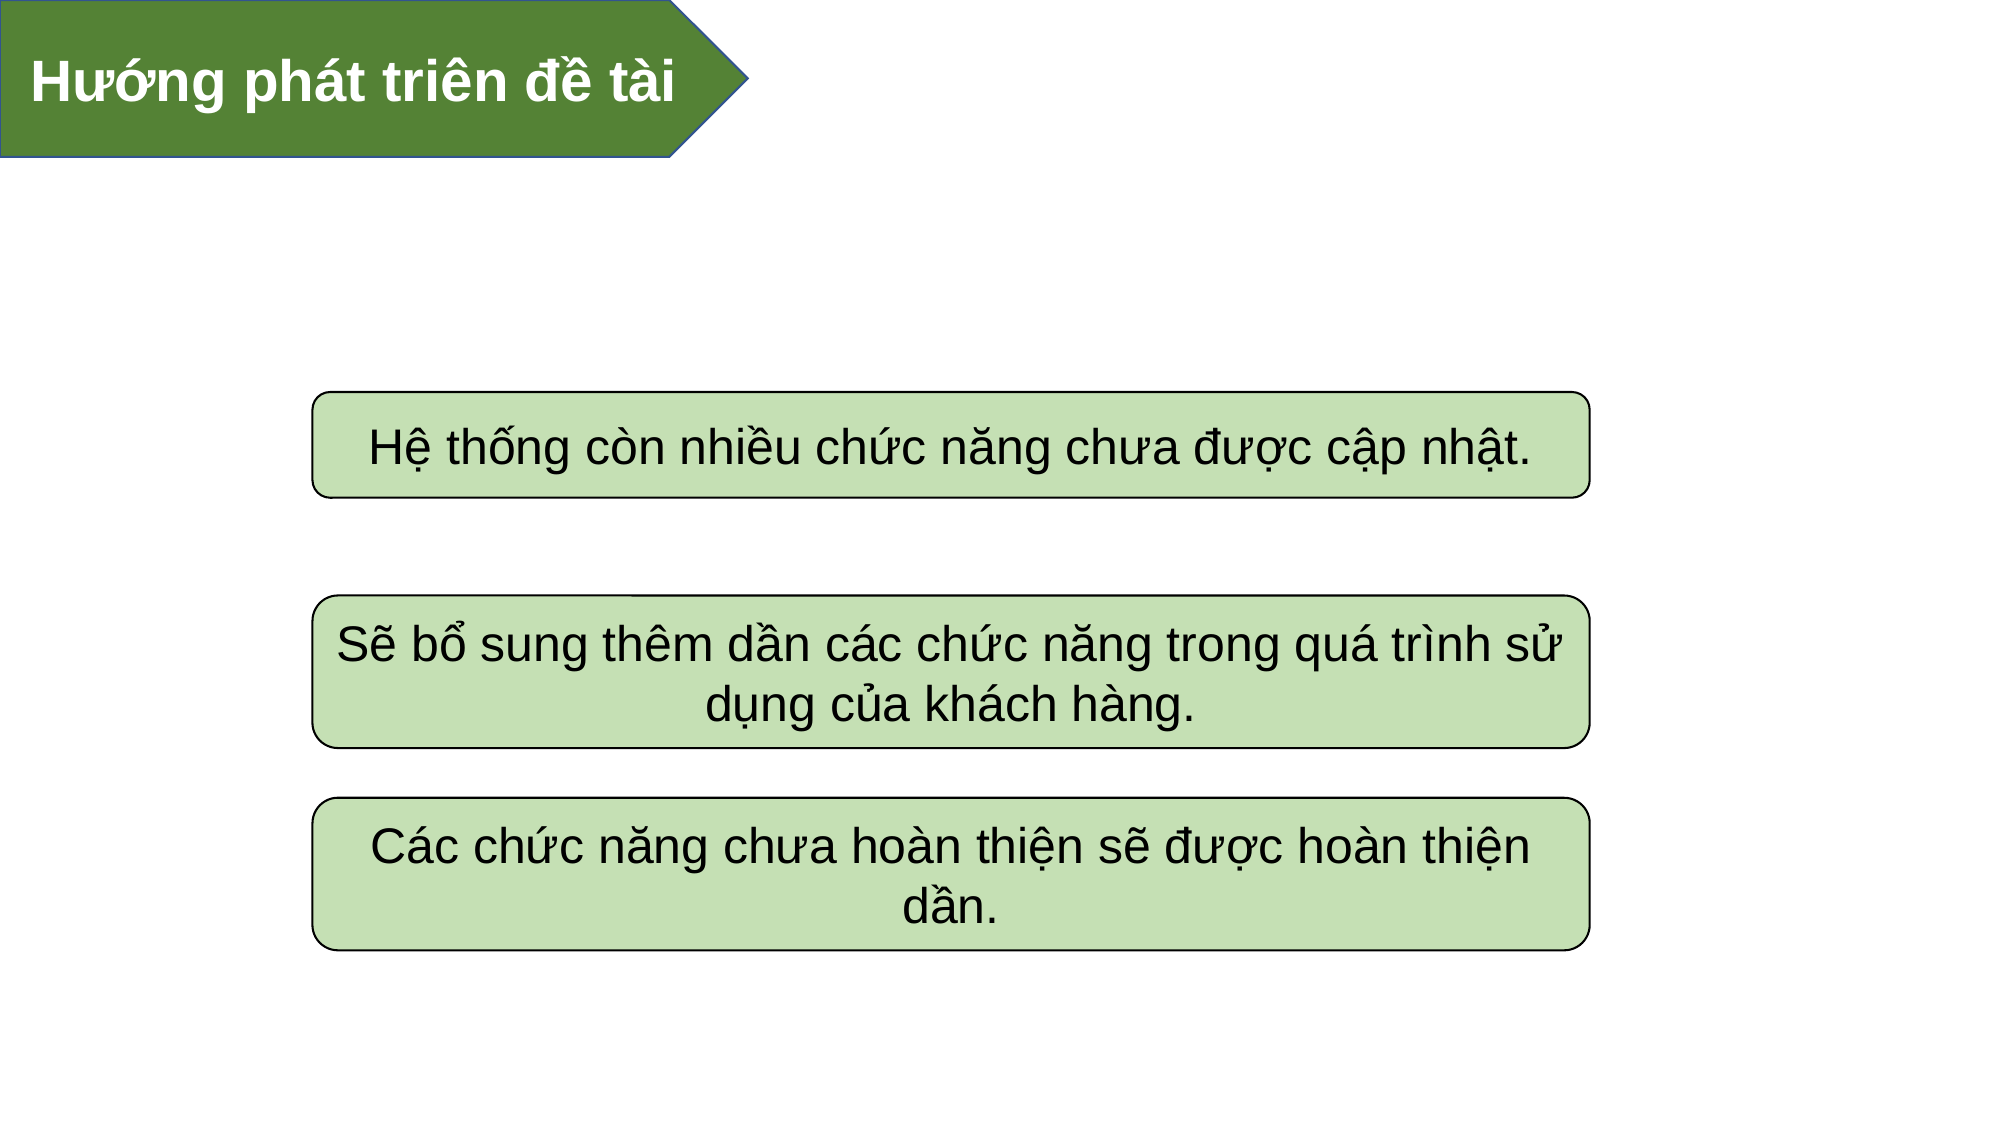

Hướng phát triên đề tài
Hệ thống còn nhiều chức năng chưa được cập nhật.
Sẽ bổ sung thêm dần các chức năng trong quá trình sử dụng của khách hàng.
Các chức năng chưa hoàn thiện sẽ được hoàn thiện dần.